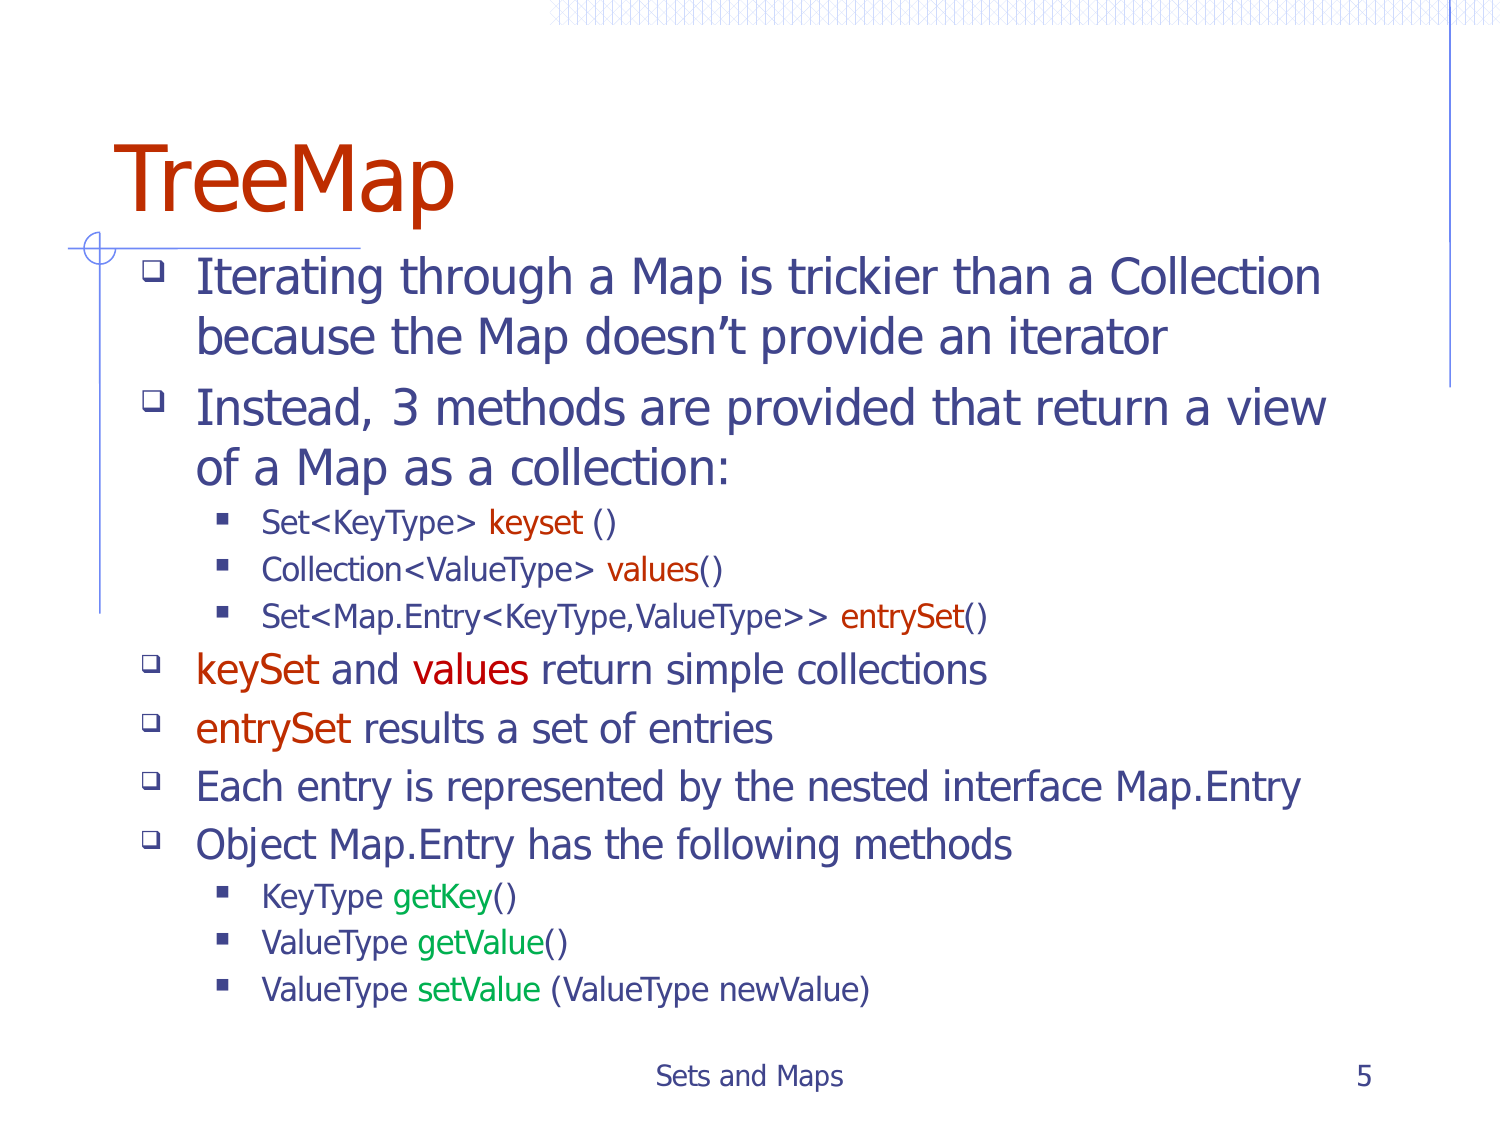

# TreeMap
Iterating through a Map is trickier than a Collection because the Map doesn’t provide an iterator
Instead, 3 methods are provided that return a view of a Map as a collection:
Set<KeyType> keyset ()
Collection<ValueType> values()
Set<Map.Entry<KeyType,ValueType>> entrySet()
keySet and values return simple collections
entrySet results a set of entries
Each entry is represented by the nested interface Map.Entry
Object Map.Entry has the following methods
KeyType getKey()
ValueType getValue()
ValueType setValue (ValueType newValue)
Sets and Maps
5